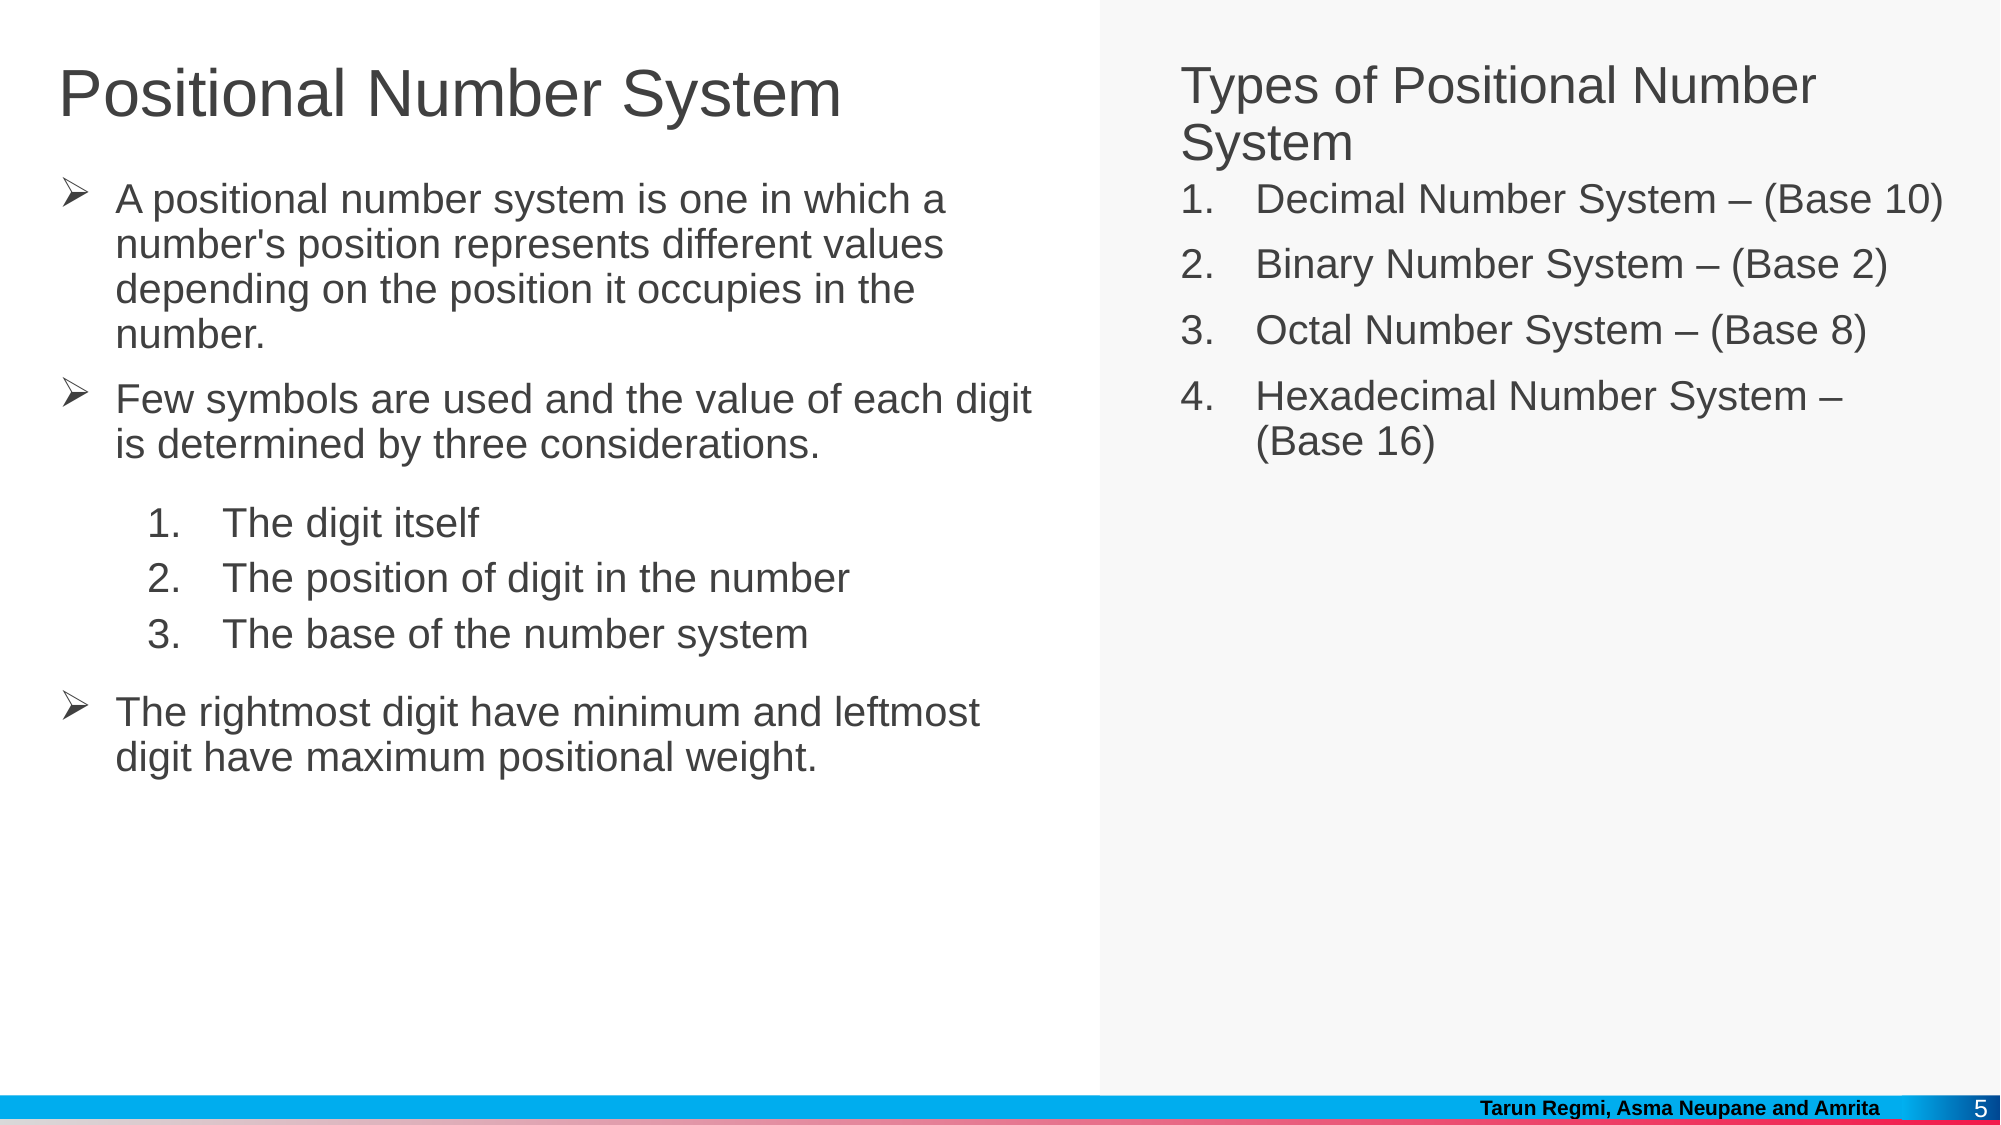

# Positional Number System
Types of Positional Number System
Decimal Number System – (Base 10)
Binary Number System – (Base 2)
Octal Number System – (Base 8)
Hexadecimal Number System – (Base 16)
A positional number system is one in which a number's position represents different values ​​depending on the position it occupies in the number.
Few symbols are used and the value of each digit is determined by three considerations.

The digit itself
The position of digit in the number
The base of the number system

The rightmost digit have minimum and leftmost digit have maximum positional weight.

5